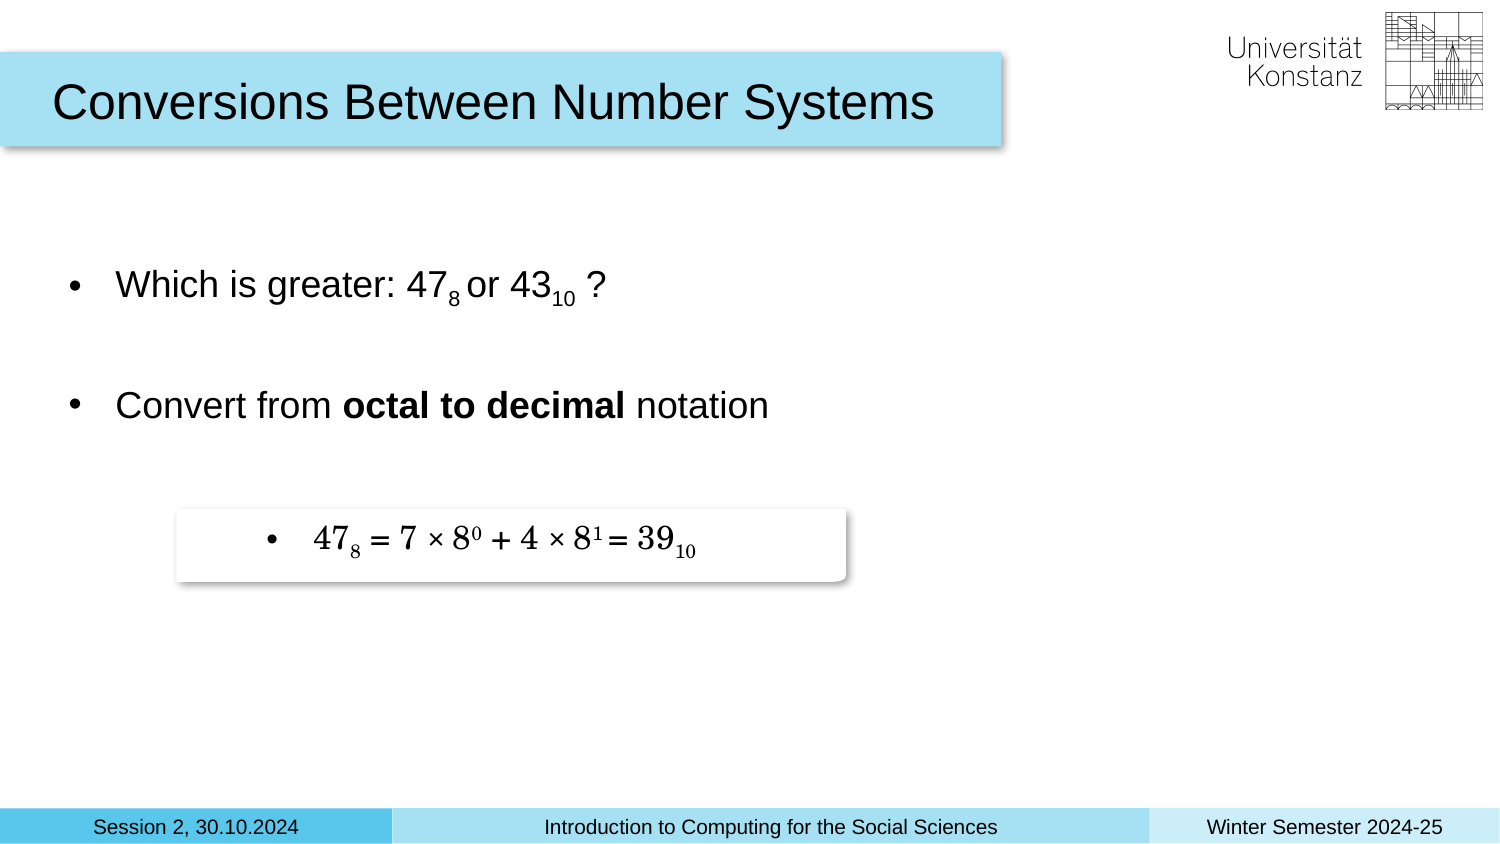

Conversions Between Number Systems
Which is greater: 478 or 4310 ?

Convert from octal to decimal notation
478 = 7 × 80 + 4 × 81 = 3910